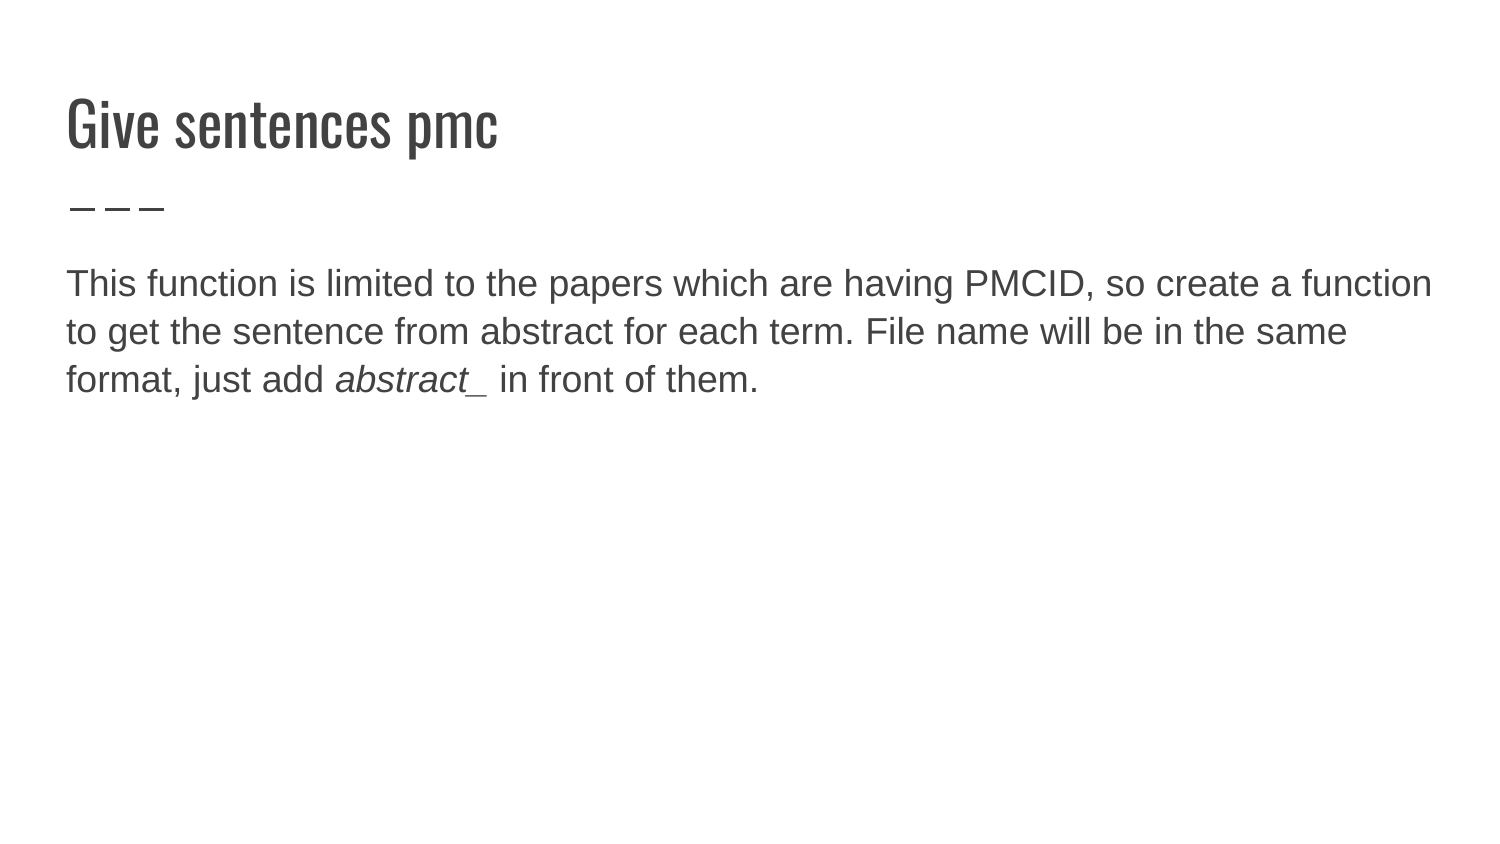

# Give sentences pmc
This function is limited to the papers which are having PMCID, so create a function to get the sentence from abstract for each term. File name will be in the same format, just add abstract_ in front of them.